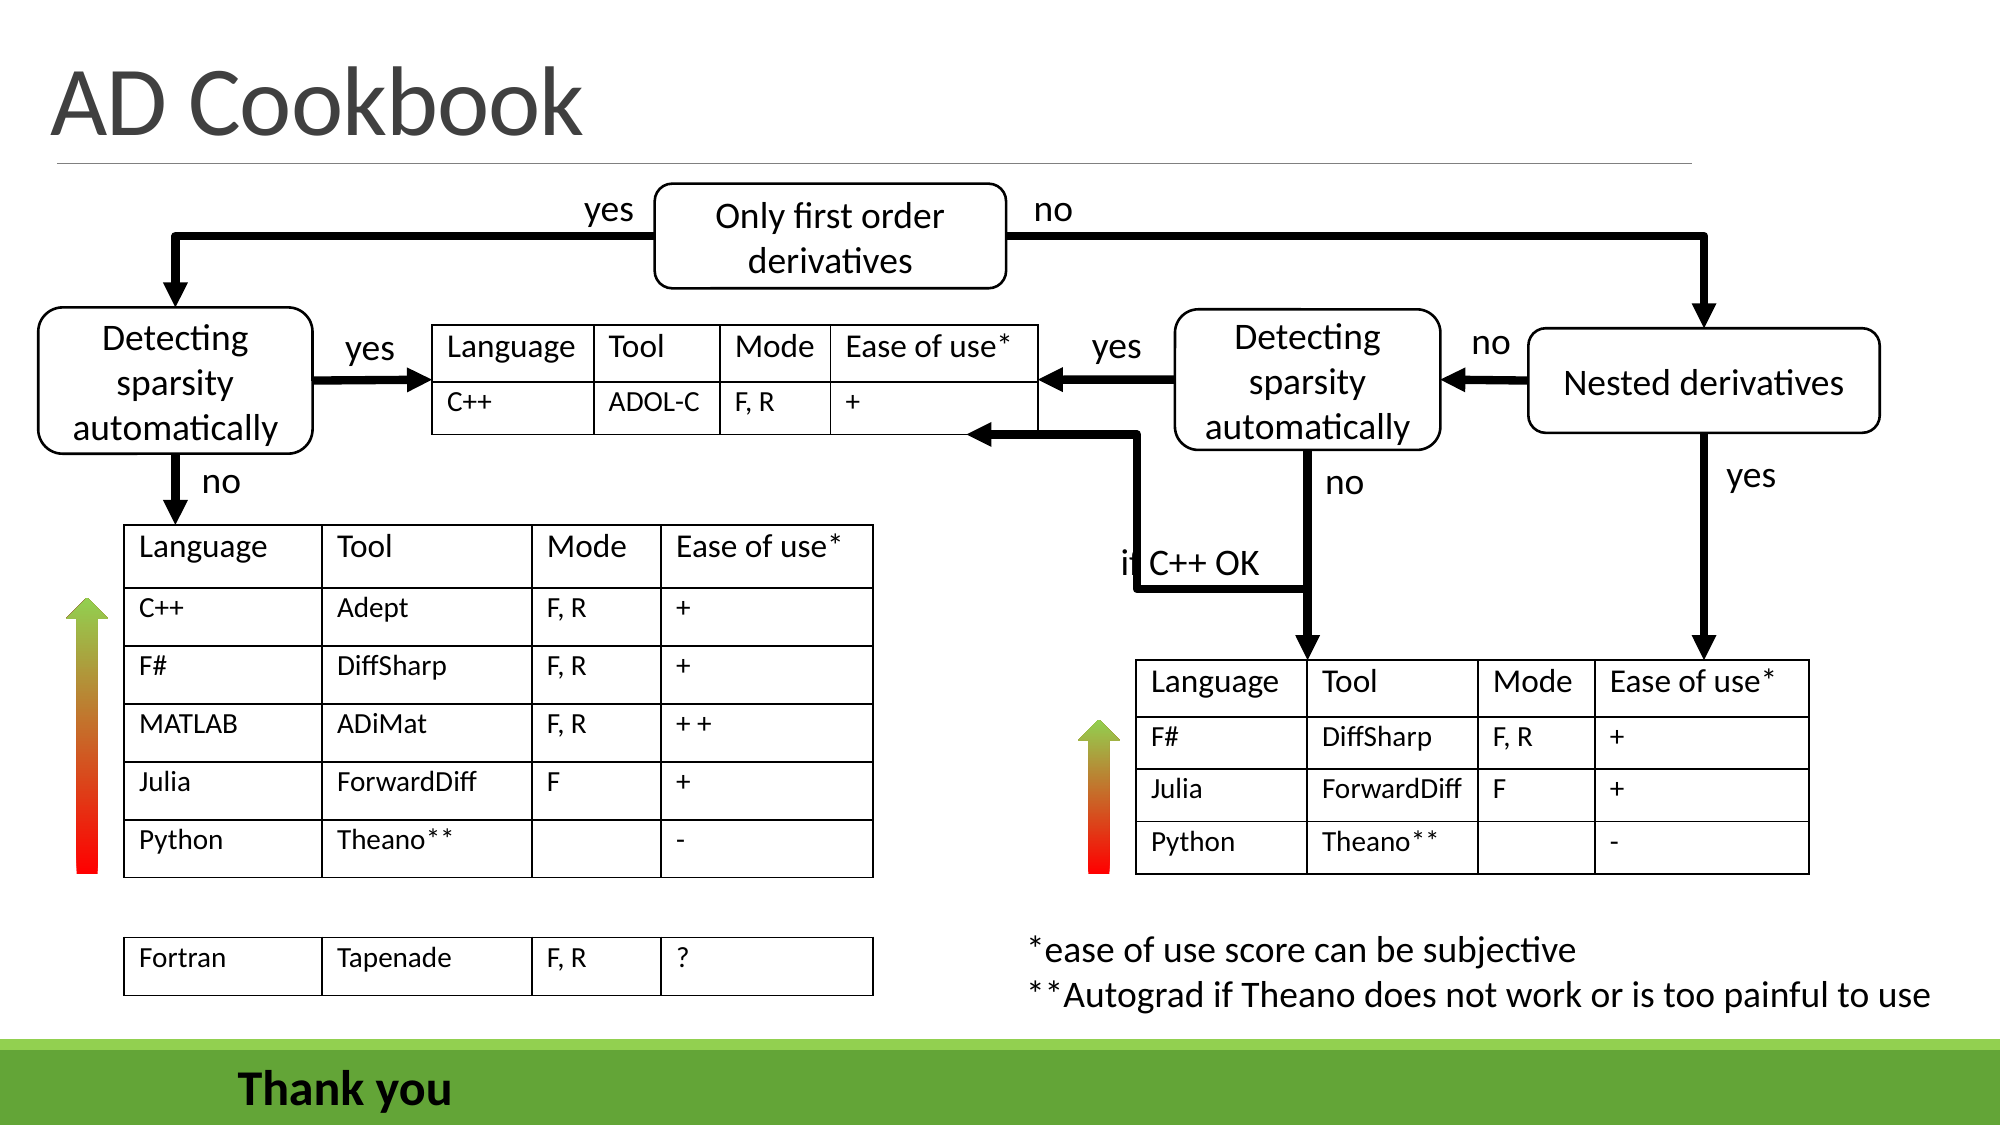

# AD Cookbook
yes
no
Only first order derivatives
Detecting sparsity automatically
Detecting sparsity automatically
no
yes
yes
| Language | Tool | Mode | Ease of use\* |
| --- | --- | --- | --- |
| C++ | ADOL-C | F, R | + |
Nested derivatives
yes
no
no
| Language | Tool | Mode | Ease of use\* |
| --- | --- | --- | --- |
| C++ | Adept | F, R | + |
| F# | DiffSharp | F, R | + |
| MATLAB | ADiMat | F, R | + + |
| Julia | ForwardDiff | F | + |
| Python | Theano\*\* |  | - |
|  |  |  |  |
| Fortran | Tapenade | F, R | ? |
if C++ OK

| Language | Tool | Mode | Ease of use\* |
| --- | --- | --- | --- |
| F# | DiffSharp | F, R | + |
| Julia | ForwardDiff | F | + |
| Python | Theano\*\* |  | - |

*ease of use score can be subjective
**Autograd if Theano does not work or is too painful to use
Thank you